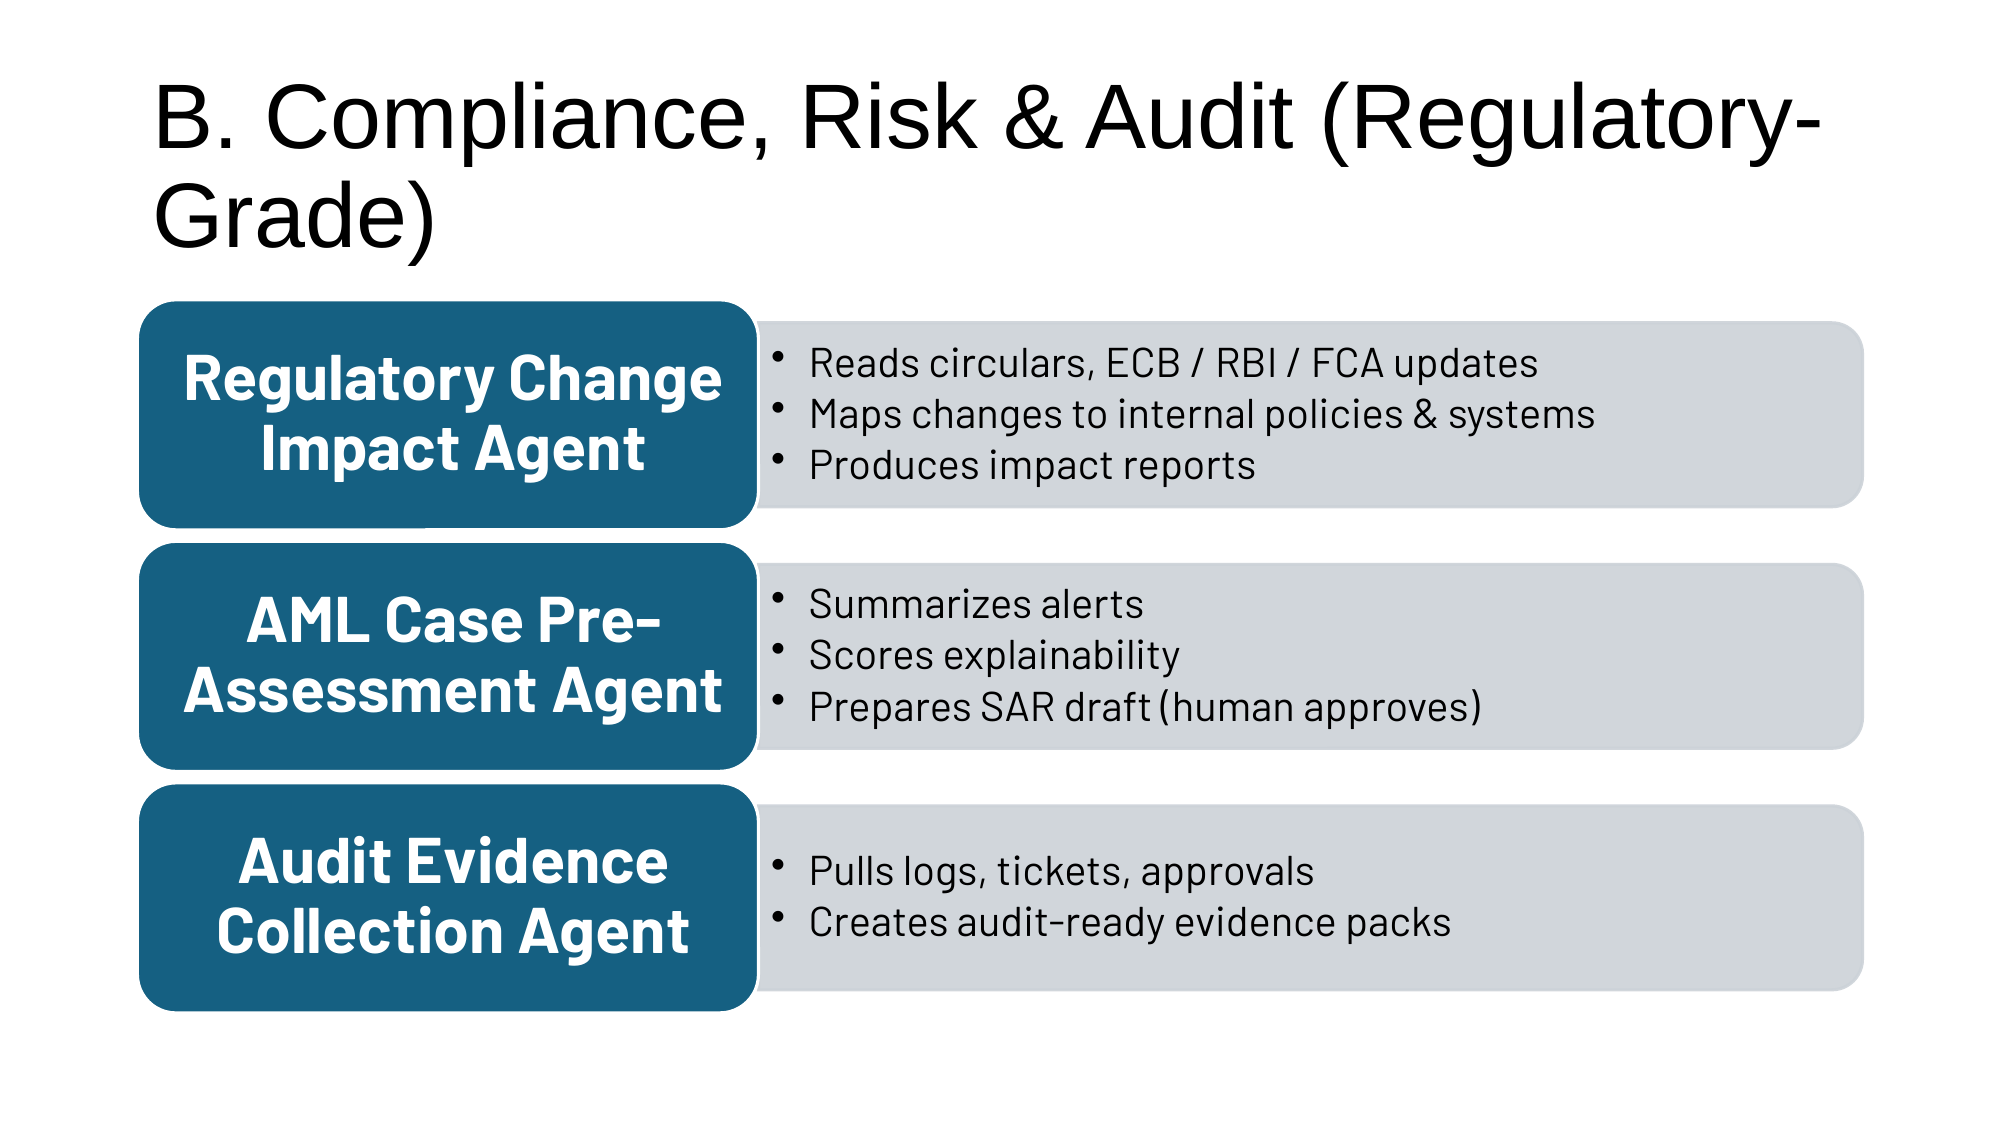

# B. Compliance, Risk & Audit (Regulatory-Grade)
Reads circulars, ECB / RBI / FCA updates
Maps changes to internal policies & systems
Produces impact reports
Regulatory Change Impact Agent
Summarizes alerts
Scores explainability
Prepares SAR draft (human approves)
AML Case Pre-Assessment Agent
Pulls logs, tickets, approvals
Creates audit-ready evidence packs
Audit Evidence Collection Agent